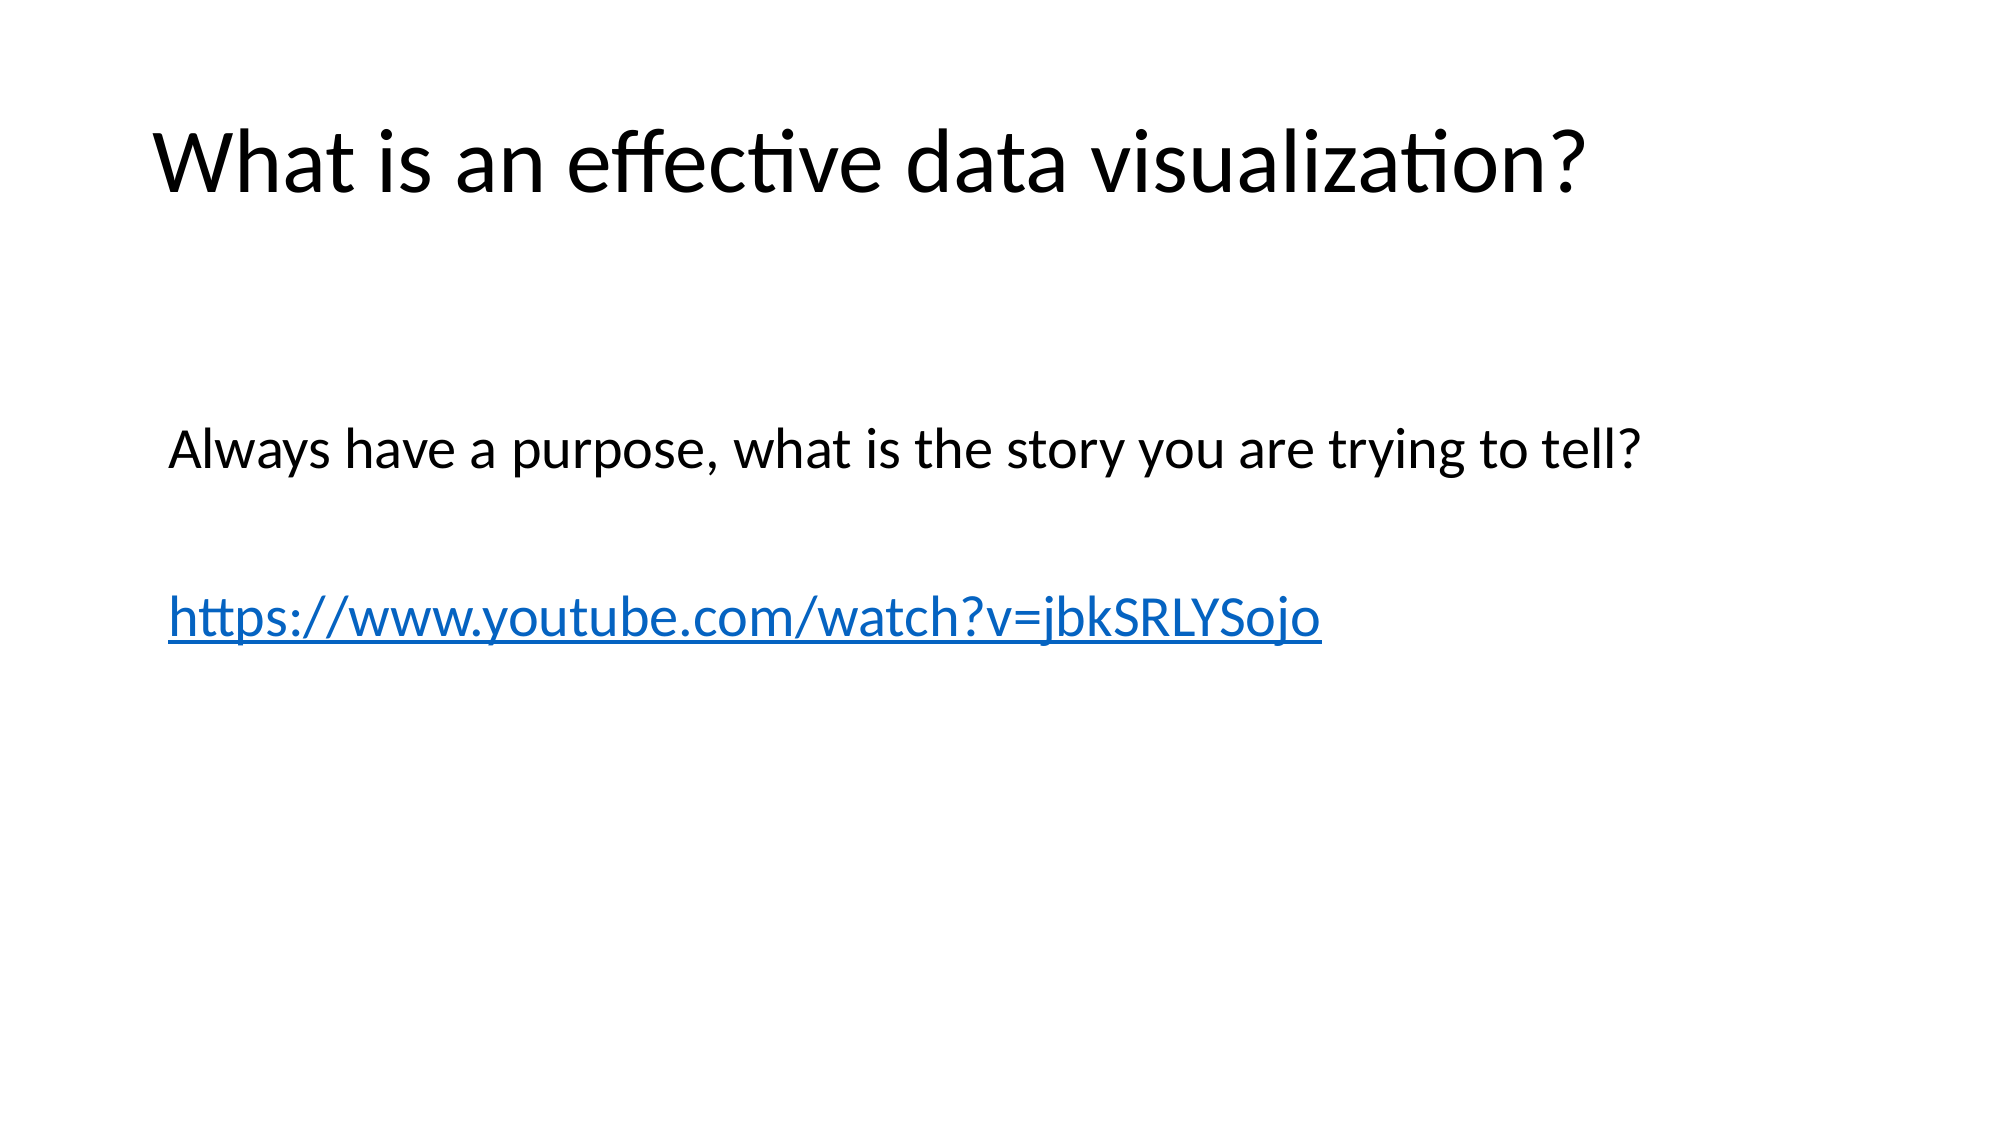

# What is an effective data visualization?
Always have a purpose, what is the story you are trying to tell?

https://www.youtube.com/watch?v=jbkSRLYSojo